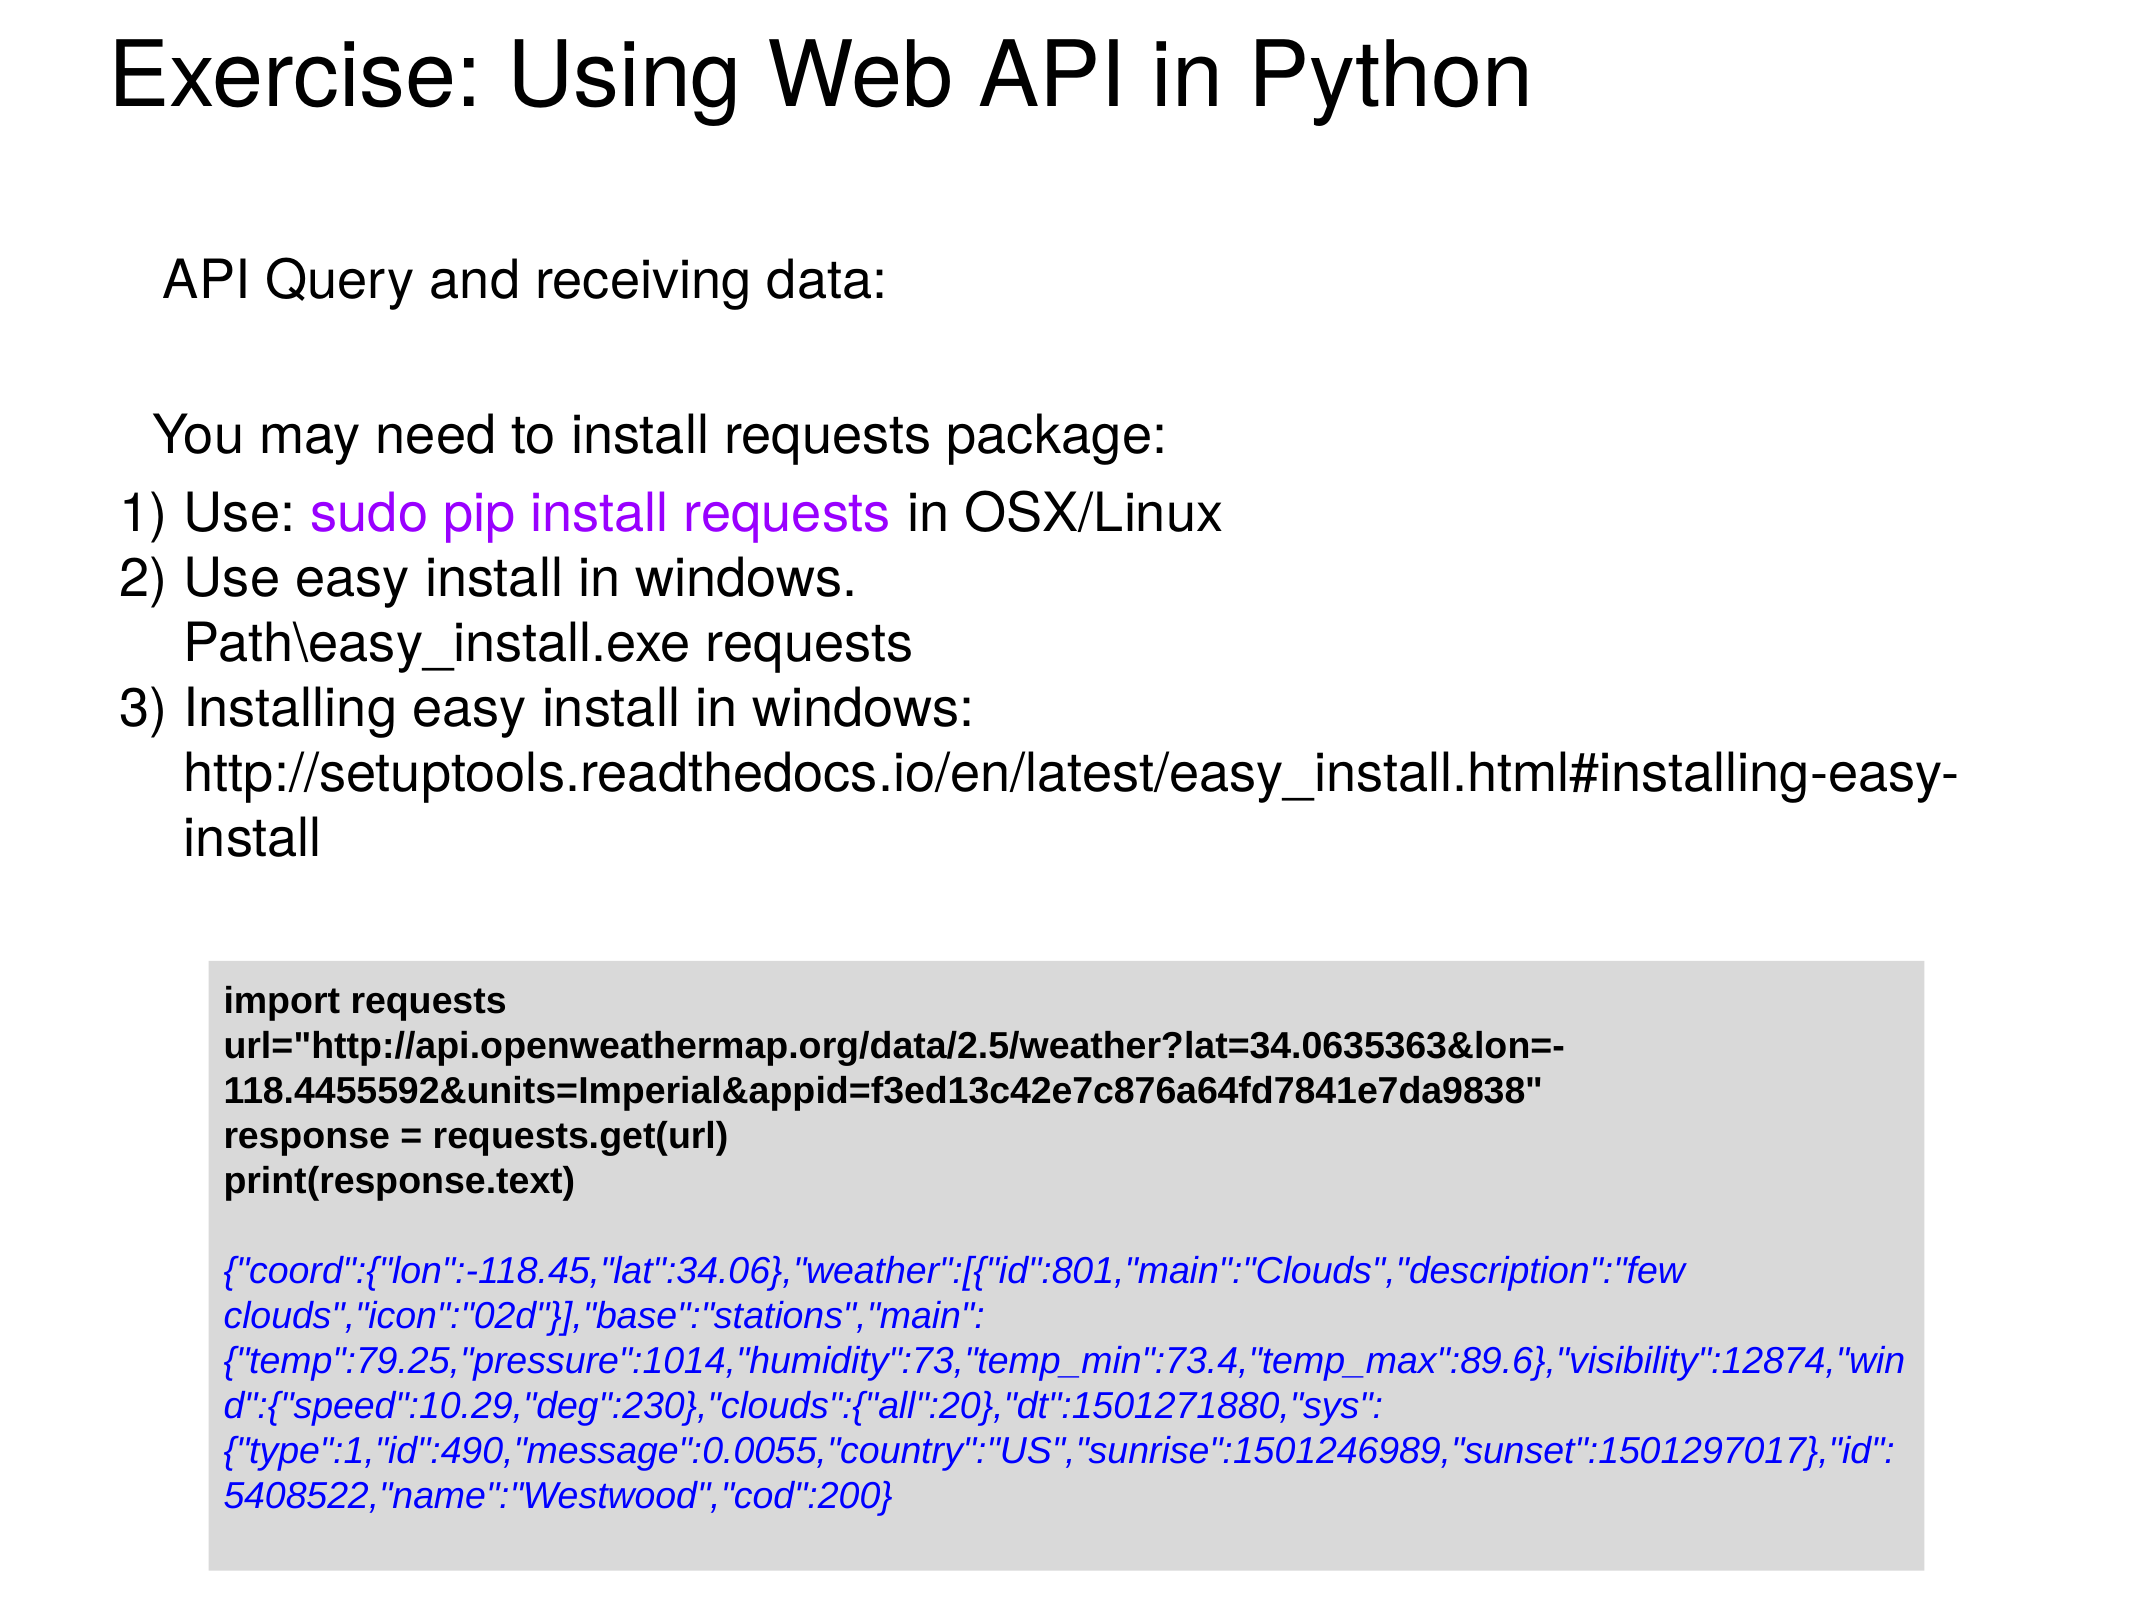

# Exercise: Using Web API in Python
API Query and receiving data:

You may need to install requests package:
Use: sudo pip install requests in OSX/Linux
Use easy install in windows.
Path\easy_install.exe requests
Installing easy install in windows:
http://setuptools.readthedocs.io/en/latest/easy_install.html#installing-easy-install
import requests
url="http://api.openweathermap.org/data/2.5/weather?lat=34.0635363&lon=-118.4455592&units=Imperial&appid=f3ed13c42e7c876a64fd7841e7da9838"
response = requests.get(url)
print(response.text)

{"coord":{"lon":-118.45,"lat":34.06},"weather":[{"id":801,"main":"Clouds","description":"few clouds","icon":"02d"}],"base":"stations","main":{"temp":79.25,"pressure":1014,"humidity":73,"temp_min":73.4,"temp_max":89.6},"visibility":12874,"wind":{"speed":10.29,"deg":230},"clouds":{"all":20},"dt":1501271880,"sys":{"type":1,"id":490,"message":0.0055,"country":"US","sunrise":1501246989,"sunset":1501297017},"id":5408522,"name":"Westwood","cod":200}